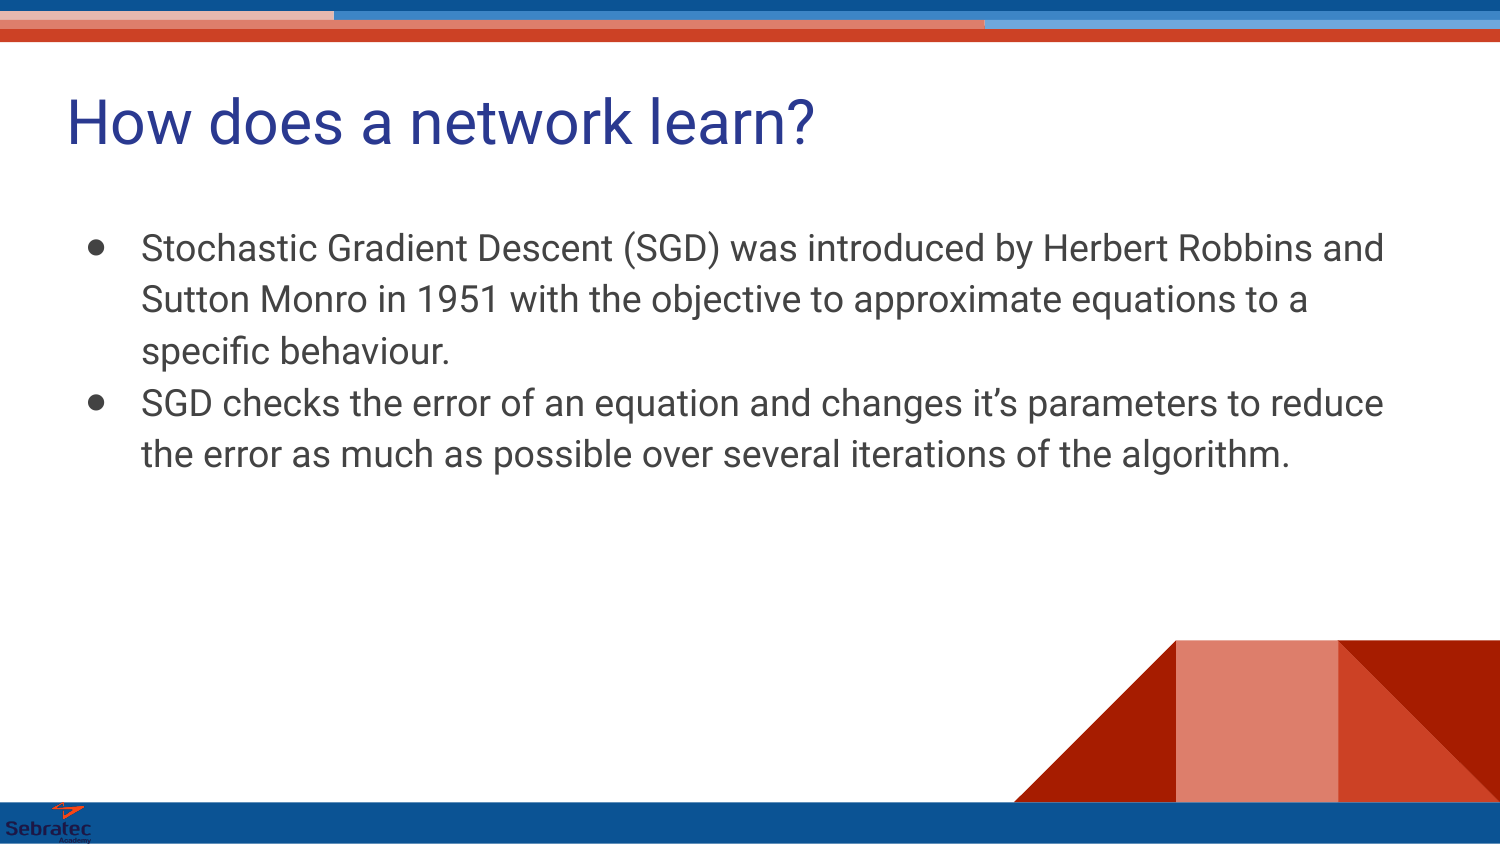

# How does a network learn?

Stochastic Gradient Descent (SGD) was introduced by Herbert Robbins and Sutton Monro in 1951 with the objective to approximate equations to a specific behaviour.
SGD checks the error of an equation and changes it’s parameters to reduce the error as much as possible over several iterations of the algorithm.